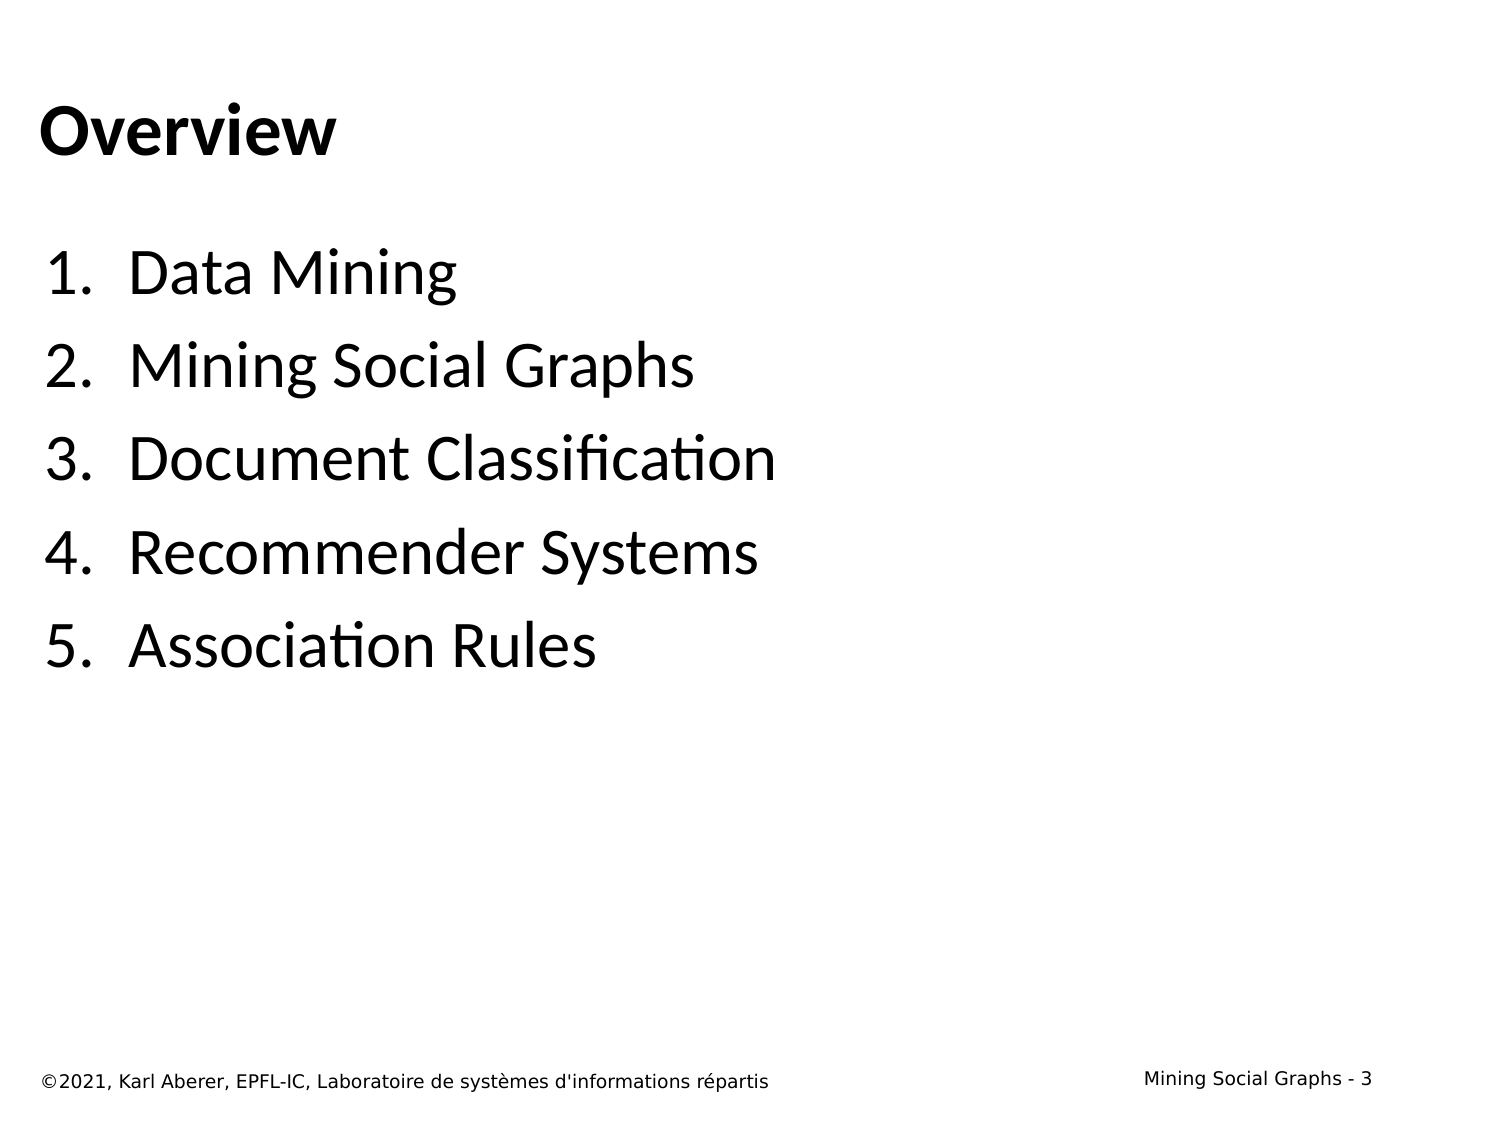

# Overview
Data Mining
Mining Social Graphs
Document Classification
Recommender Systems
Association Rules
©2021, Karl Aberer, EPFL-IC, Laboratoire de systèmes d'informations répartis